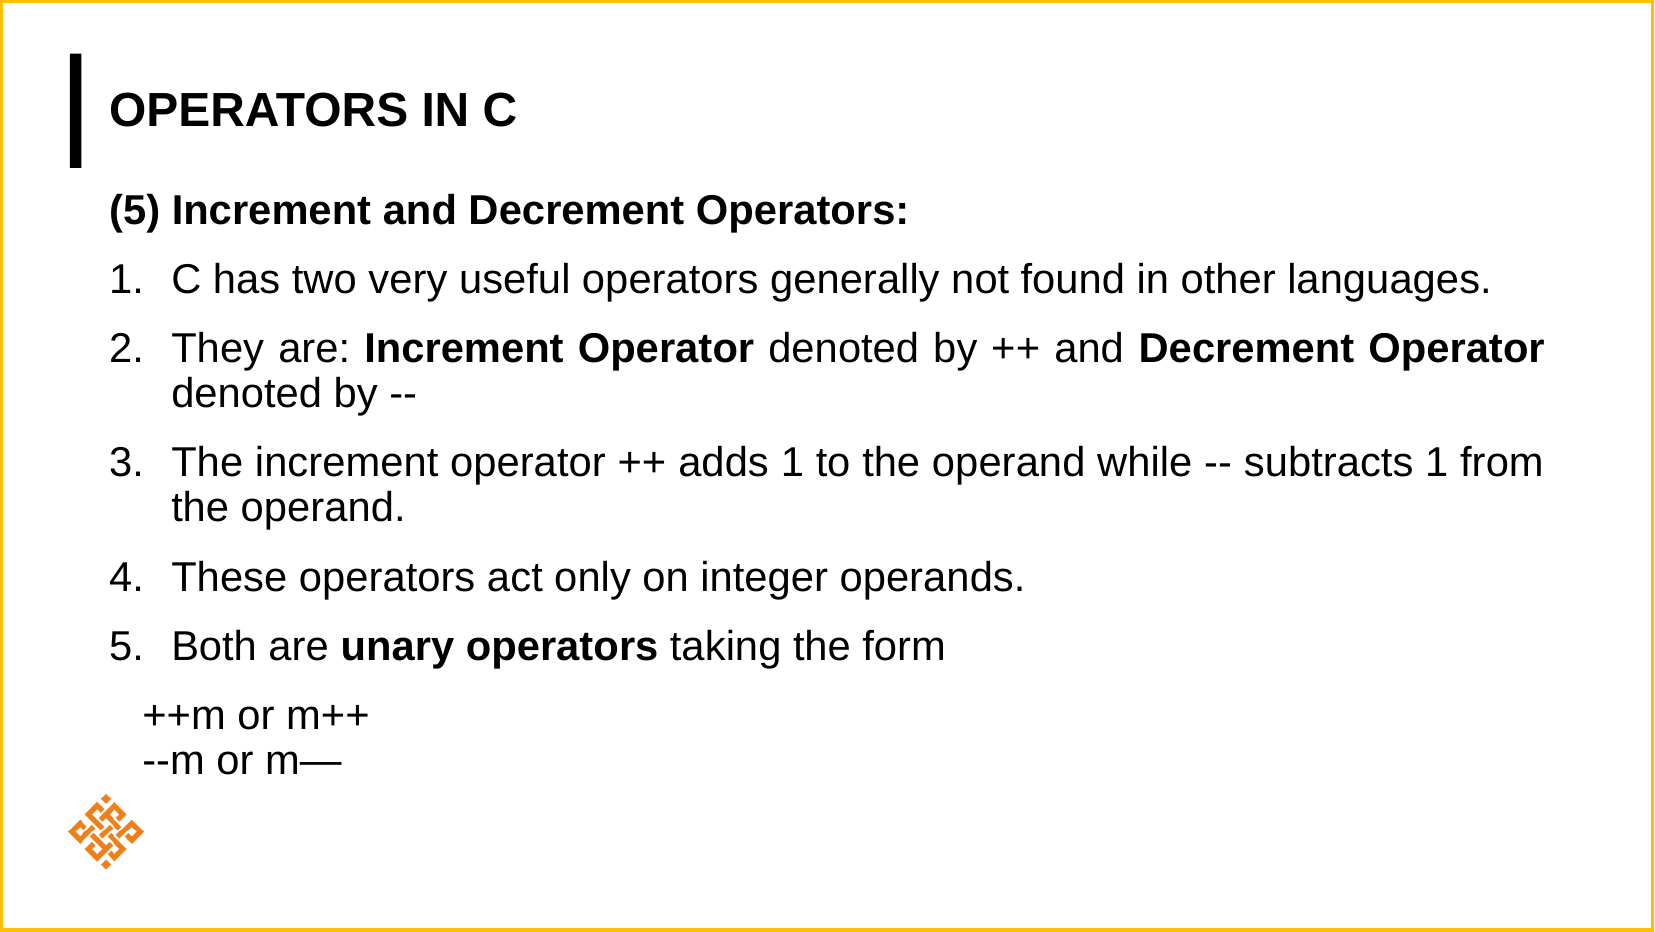

# Operators in c
(5) Increment and Decrement Operators:
C has two very useful operators generally not found in other languages.
They are: Increment Operator denoted by ++ and Decrement Operator denoted by --
The increment operator ++ adds 1 to the operand while -- subtracts 1 from the operand.
These operators act only on integer operands.
Both are unary operators taking the form
++m or m++
--m or m—